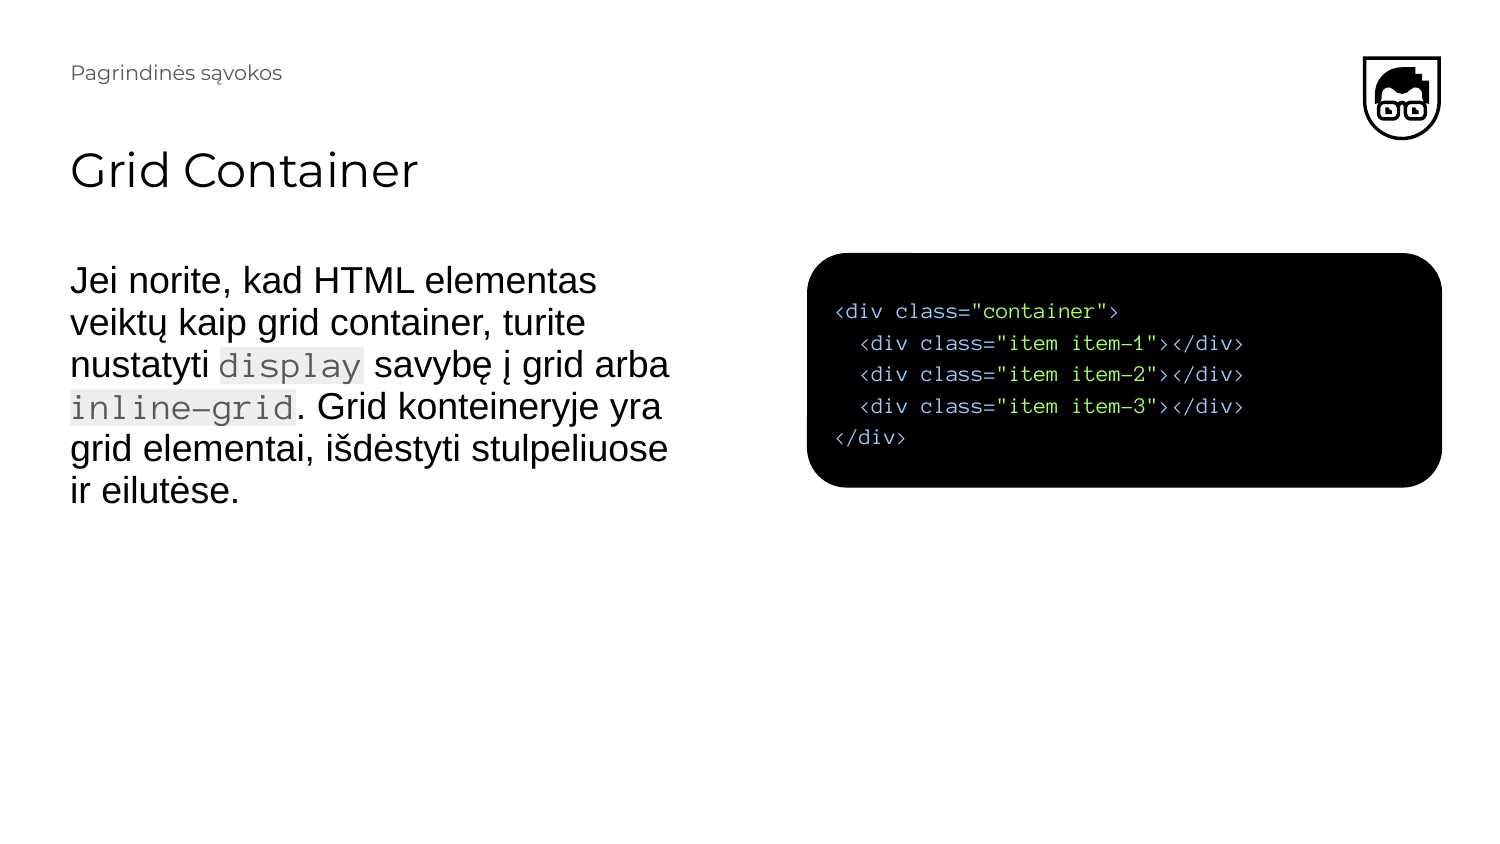

Pagrindinės sąvokos
# Grid Container
Jei norite, kad HTML elementas veiktų kaip grid container, turite nustatyti display savybę į grid arba inline-grid. Grid konteineryje yra grid elementai, išdėstyti stulpeliuose ir eilutėse.

<div class="container">
  <div class="item item-1"></div>
  <div class="item item-2"></div>
  <div class="item item-3"></div>
</div>